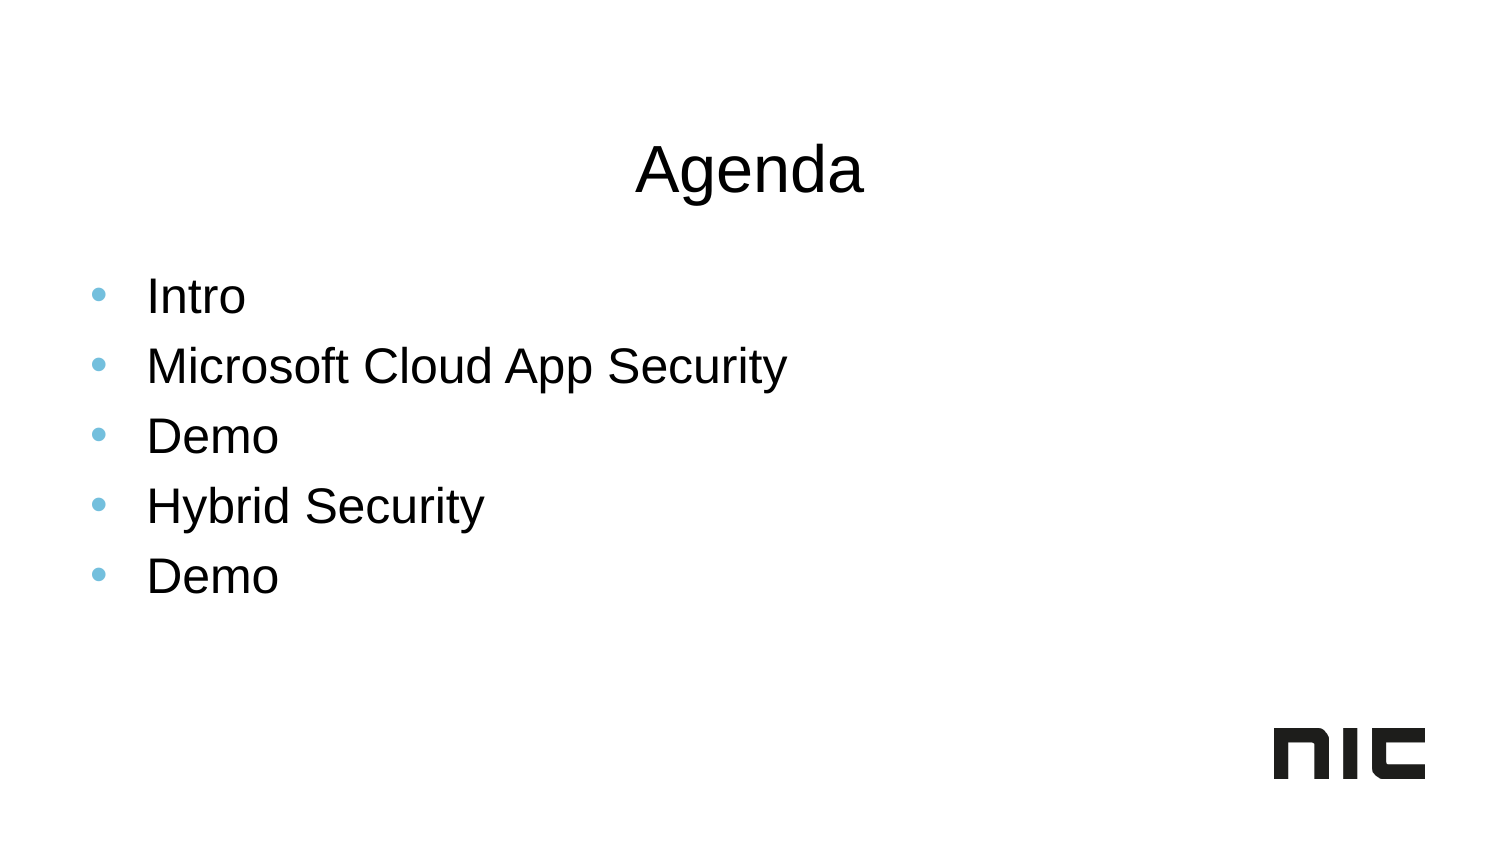

# Agenda
Intro
Microsoft Cloud App Security
Demo
Hybrid Security
Demo